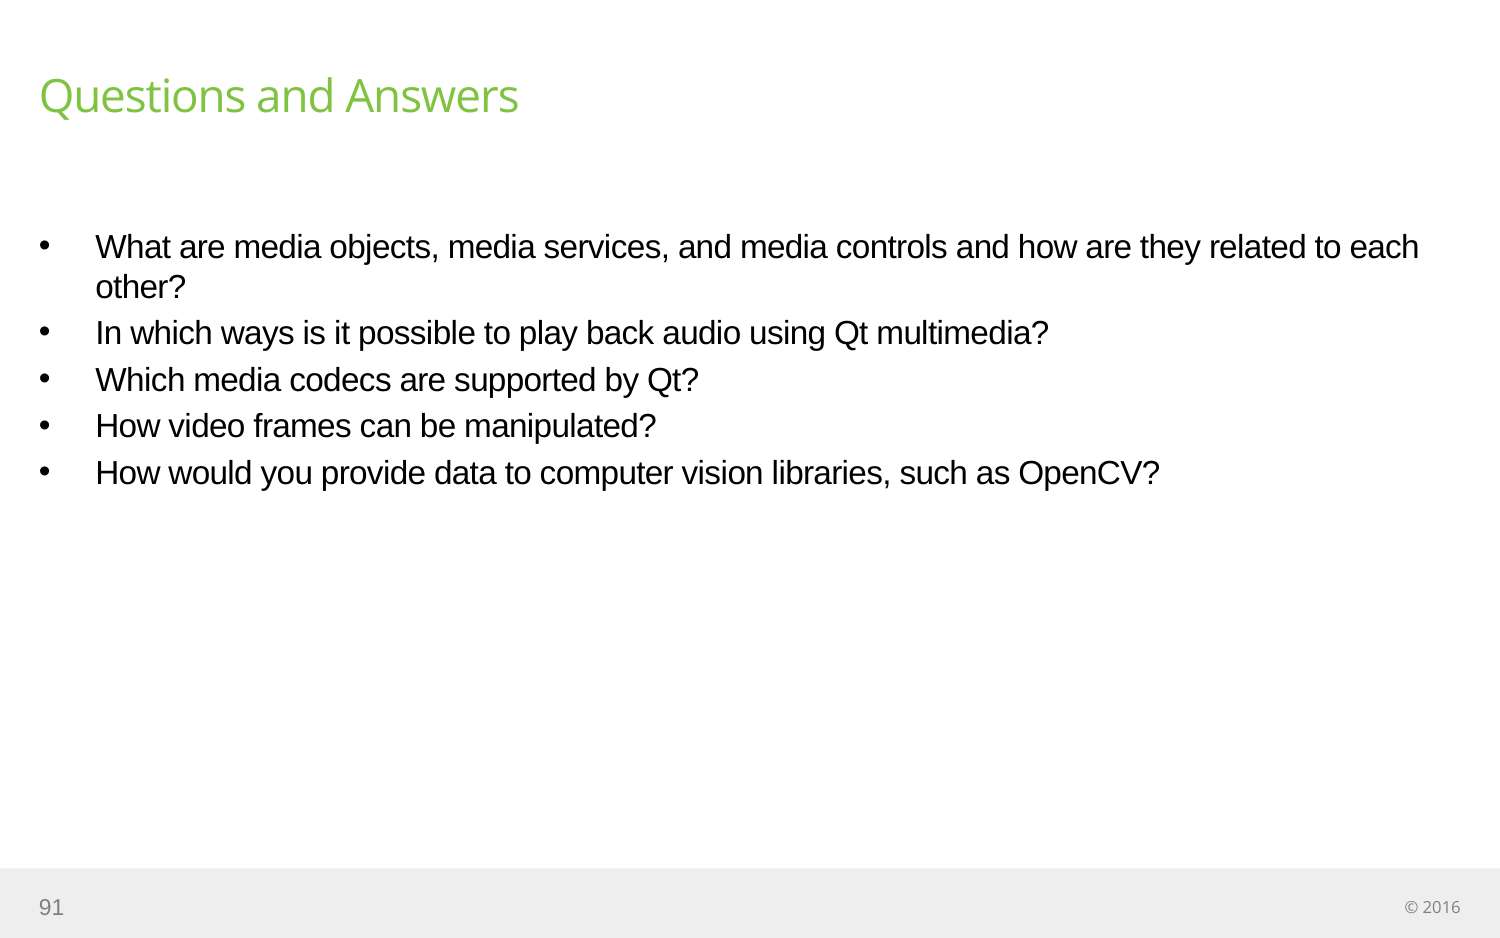

# Questions and Answers
What are media objects, media services, and media controls and how are they related to each other?
In which ways is it possible to play back audio using Qt multimedia?
Which media codecs are supported by Qt?
How video frames can be manipulated?
How would you provide data to computer vision libraries, such as OpenCV?
91
© 2016